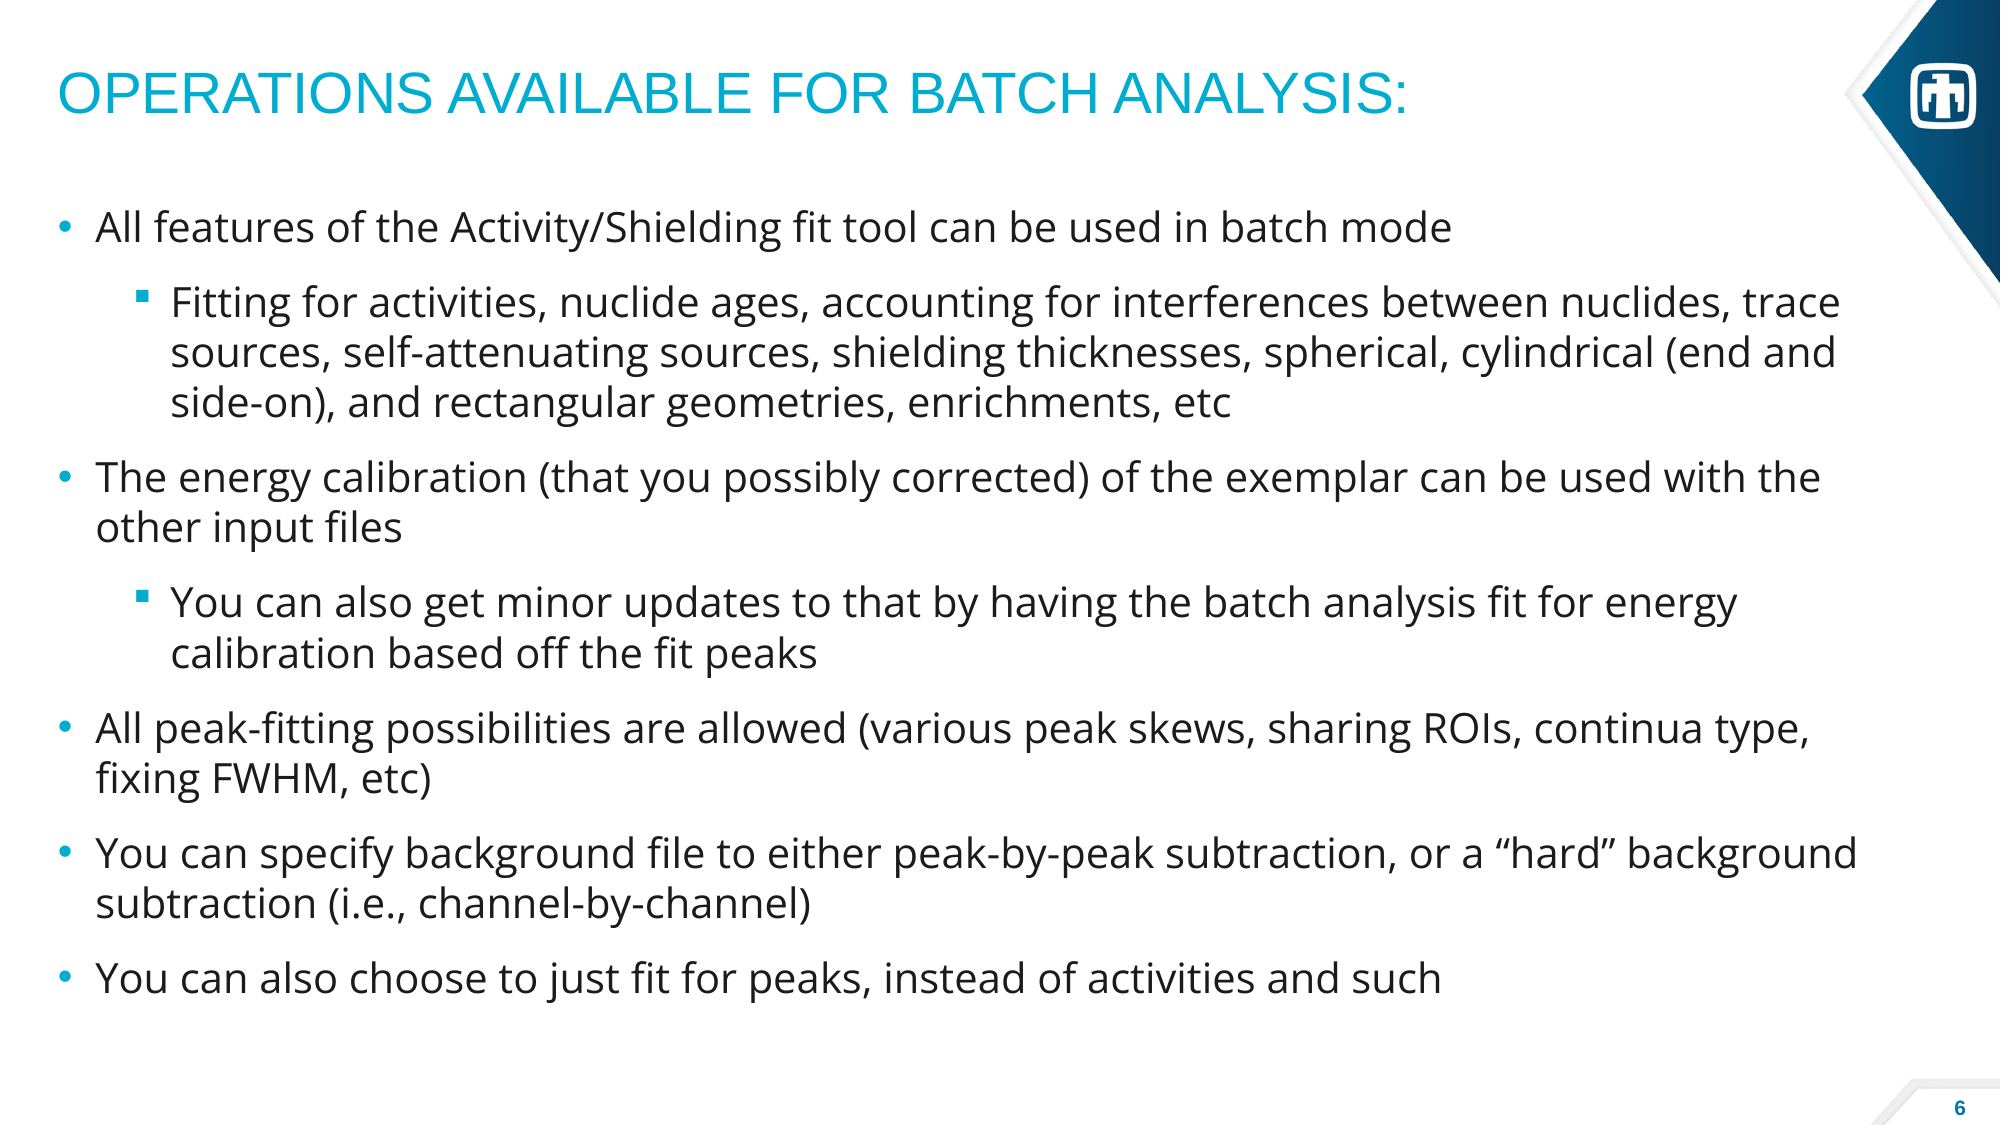

# Operations available for batch analysis:
All features of the Activity/Shielding fit tool can be used in batch mode
Fitting for activities, nuclide ages, accounting for interferences between nuclides, trace sources, self-attenuating sources, shielding thicknesses, spherical, cylindrical (end and side-on), and rectangular geometries, enrichments, etc
The energy calibration (that you possibly corrected) of the exemplar can be used with the other input files
You can also get minor updates to that by having the batch analysis fit for energy calibration based off the fit peaks
All peak-fitting possibilities are allowed (various peak skews, sharing ROIs, continua type, fixing FWHM, etc)
You can specify background file to either peak-by-peak subtraction, or a “hard” background subtraction (i.e., channel-by-channel)
You can also choose to just fit for peaks, instead of activities and such
6